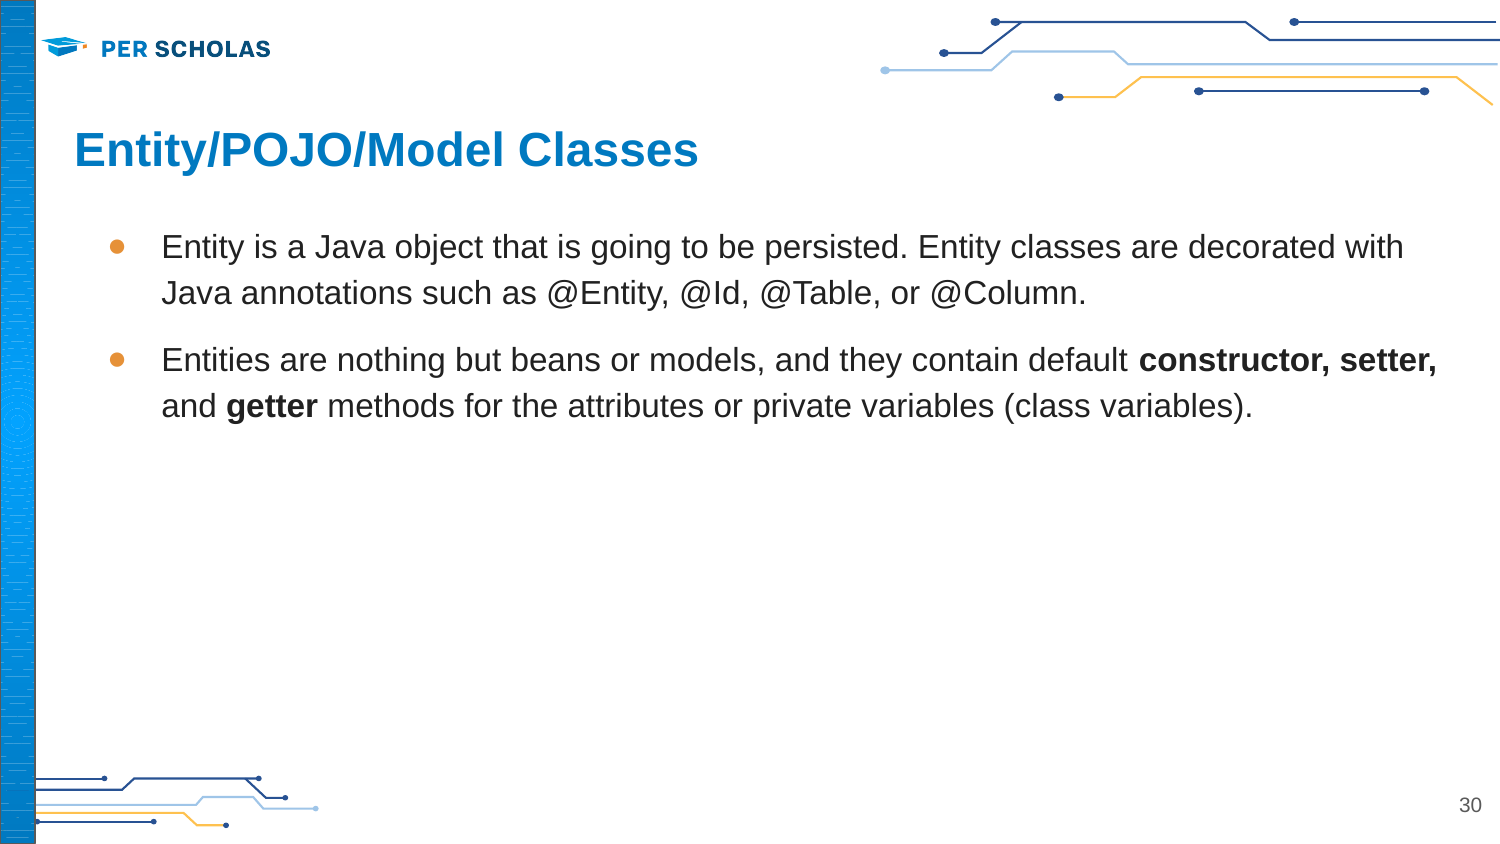

# Entity/POJO/Model Classes
Entity is a Java object that is going to be persisted. Entity classes are decorated with Java annotations such as @Entity, @Id, @Table, or @Column.
Entities are nothing but beans or models, and they contain default constructor, setter, and getter methods for the attributes or private variables (class variables).